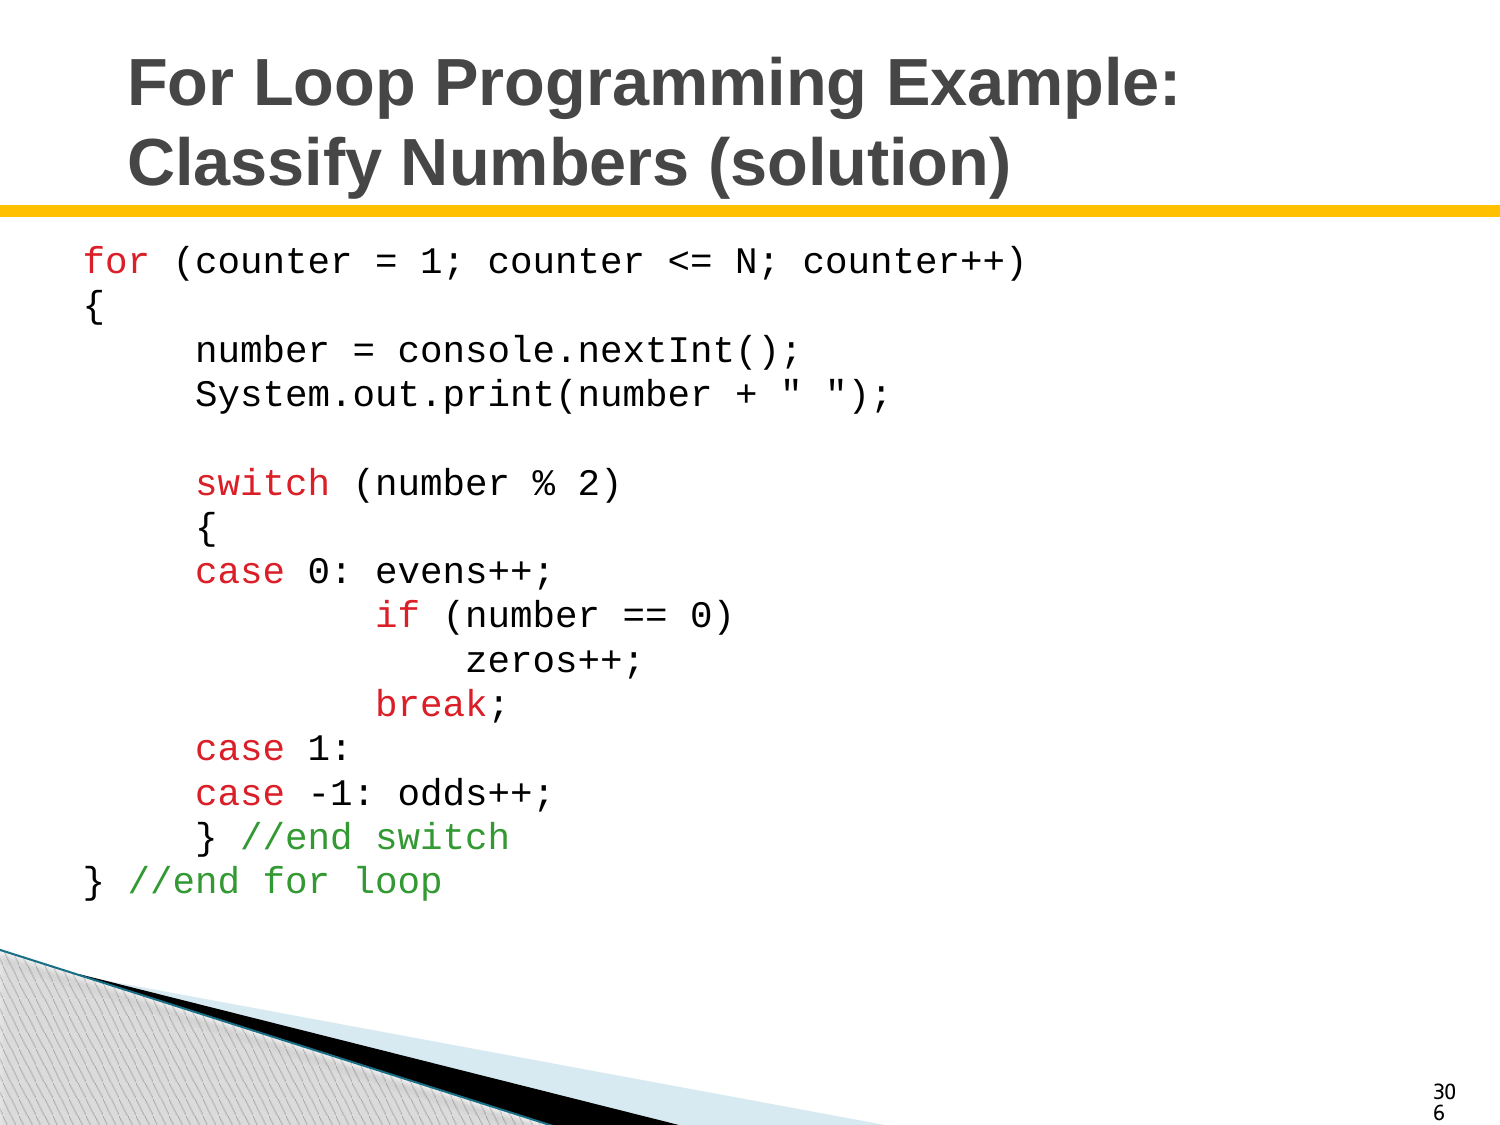

# For Loop Programming Example: Classify Numbers (solution)
for (counter = 1; counter <= N; counter++)
{
     number = console.nextInt();
     System.out.print(number + " ");

     switch (number % 2)
     {
     case 0: evens++;
             if (number == 0)
                 zeros++;
             break;
     case 1:
     case -1: odds++;
     } //end switch
} //end for loop
306